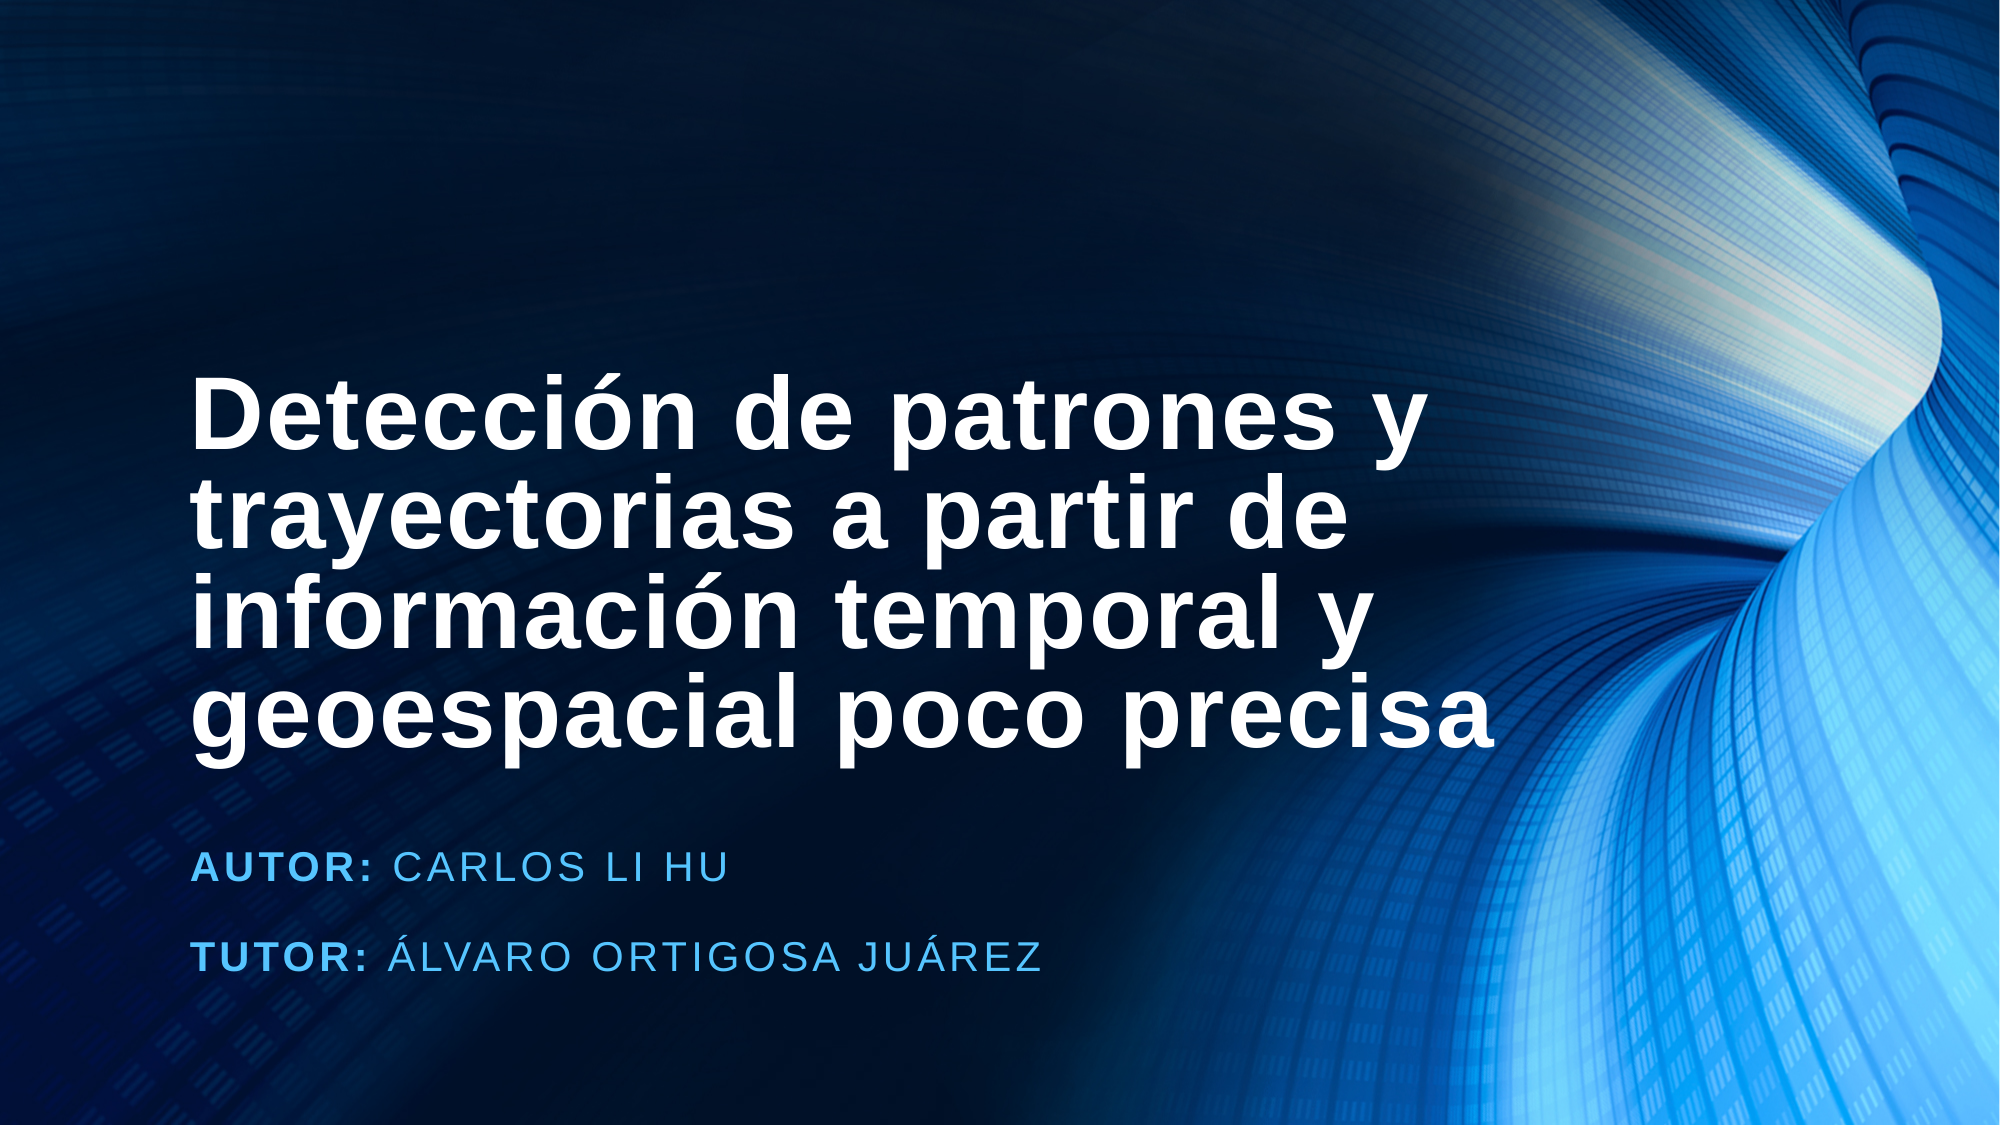

# Detección de patrones y trayectorias a partir de información temporal y geoespacial poco precisa

Autor: carlos li hu

tutor: Álvaro ortigosa Juárez